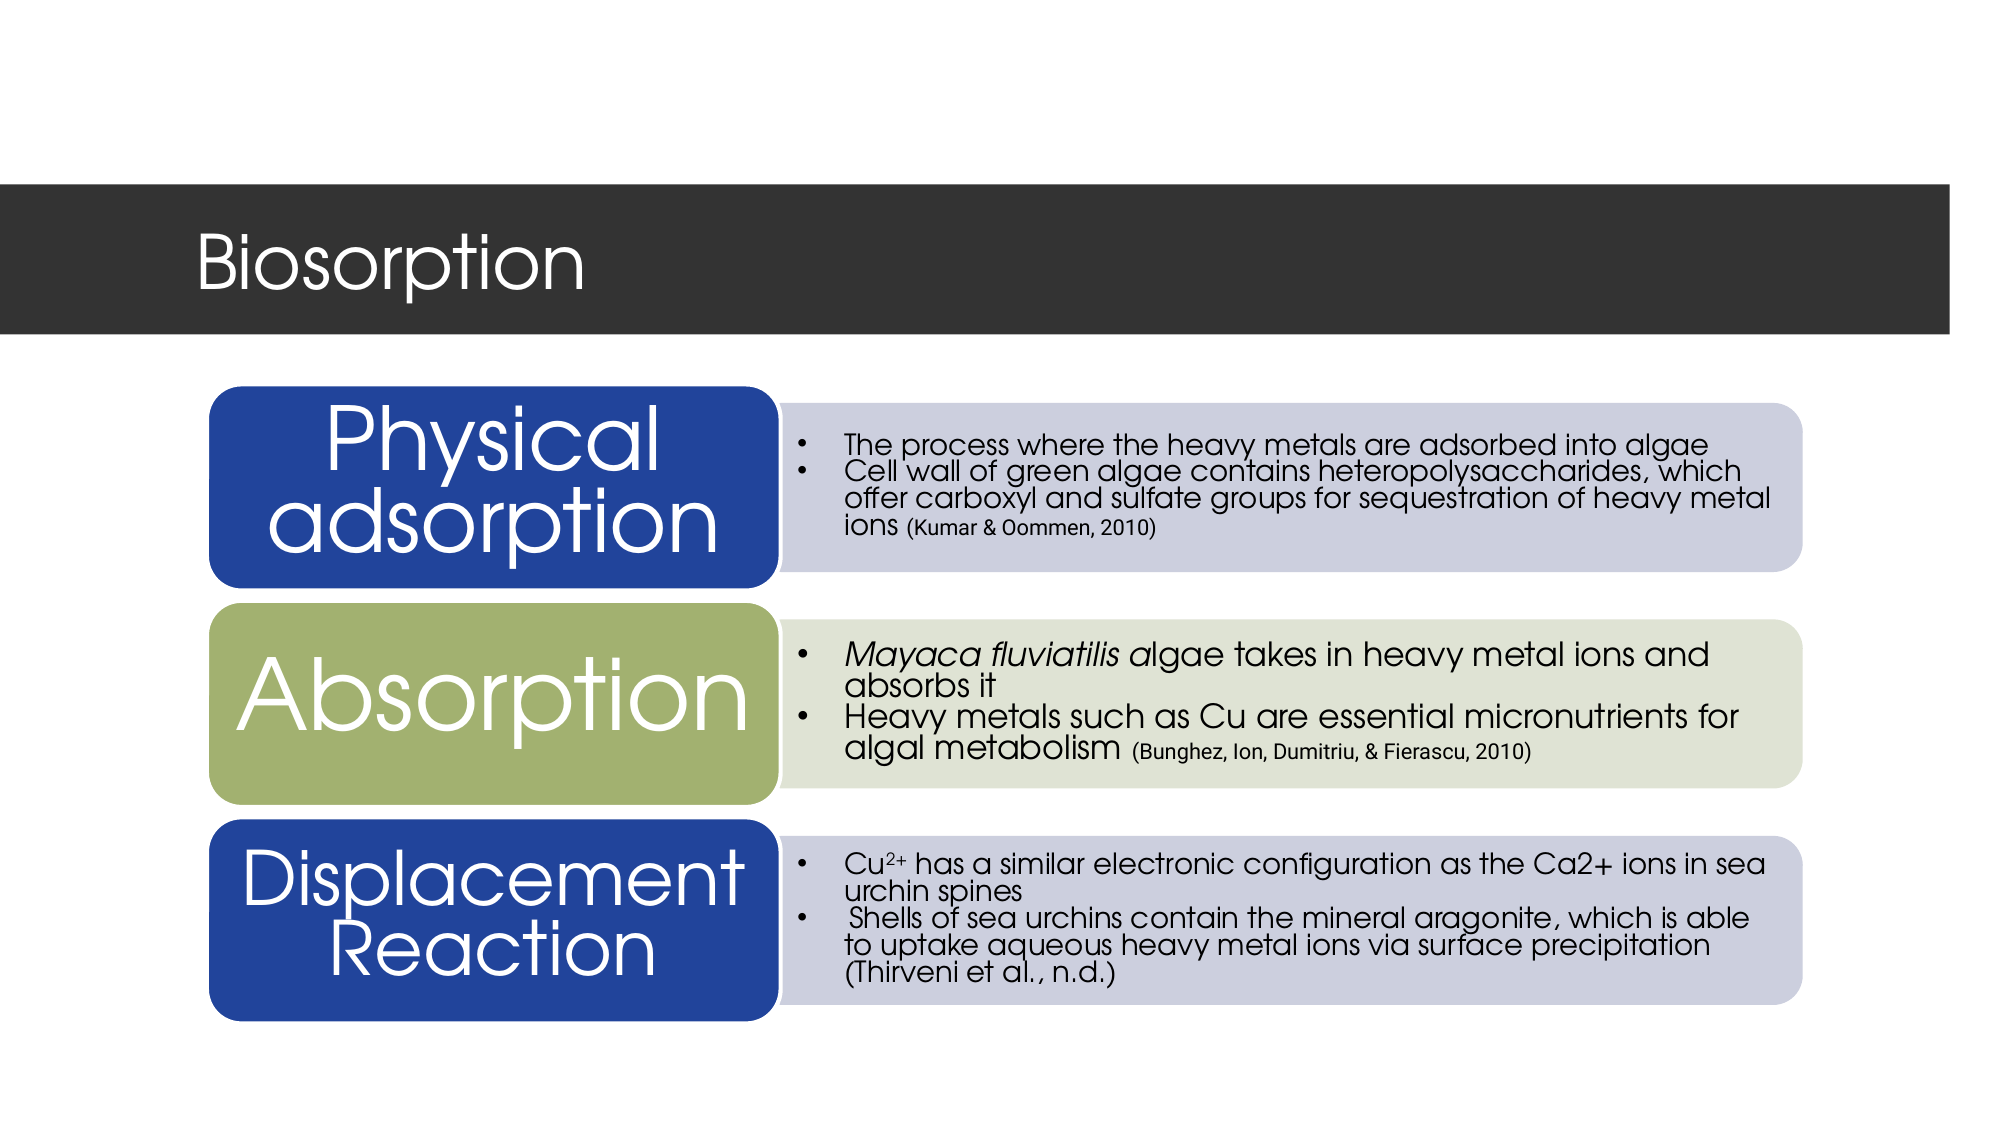

# Biosorption
Physical adsorption
The process where the heavy metals are adsorbed into algae
Cell wall of green algae contains heteropolysaccharides, which offer carboxyl and sulfate groups for sequestration of heavy metal ions (Kumar & Oommen, 2010)
Absorption
Mayaca fluviatilis algae takes in heavy metal ions and absorbs it
Heavy metals such as Cu are essential micronutrients for algal metabolism (Bunghez, Ion, Dumitriu, & Fierascu, 2010)
Displacement Reaction
Cu2+ has a similar electronic configuration as the Ca2+ ions in sea urchin spines
 Shells of sea urchins contain the mineral aragonite, which is able to uptake aqueous heavy metal ions via surface precipitation (Thirveni et al., n.d.)
55